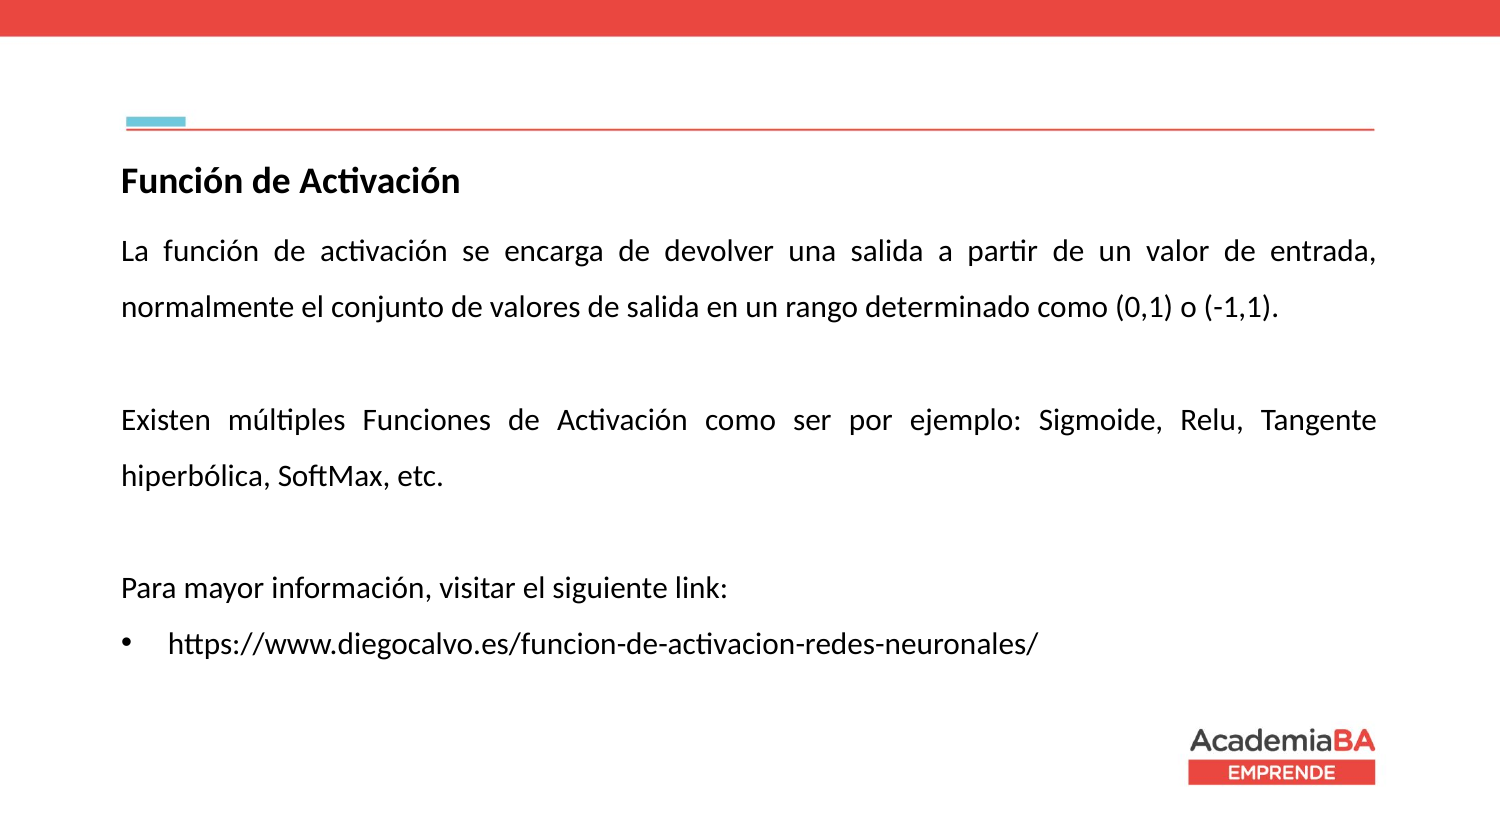

Función de Activación
La función de activación se encarga de devolver una salida a partir de un valor de entrada, normalmente el conjunto de valores de salida en un rango determinado como (0,1) o (-1,1).

Existen múltiples Funciones de Activación como ser por ejemplo: Sigmoide, Relu, Tangente hiperbólica, SoftMax, etc.

Para mayor información, visitar el siguiente link:
https://www.diegocalvo.es/funcion-de-activacion-redes-neuronales/